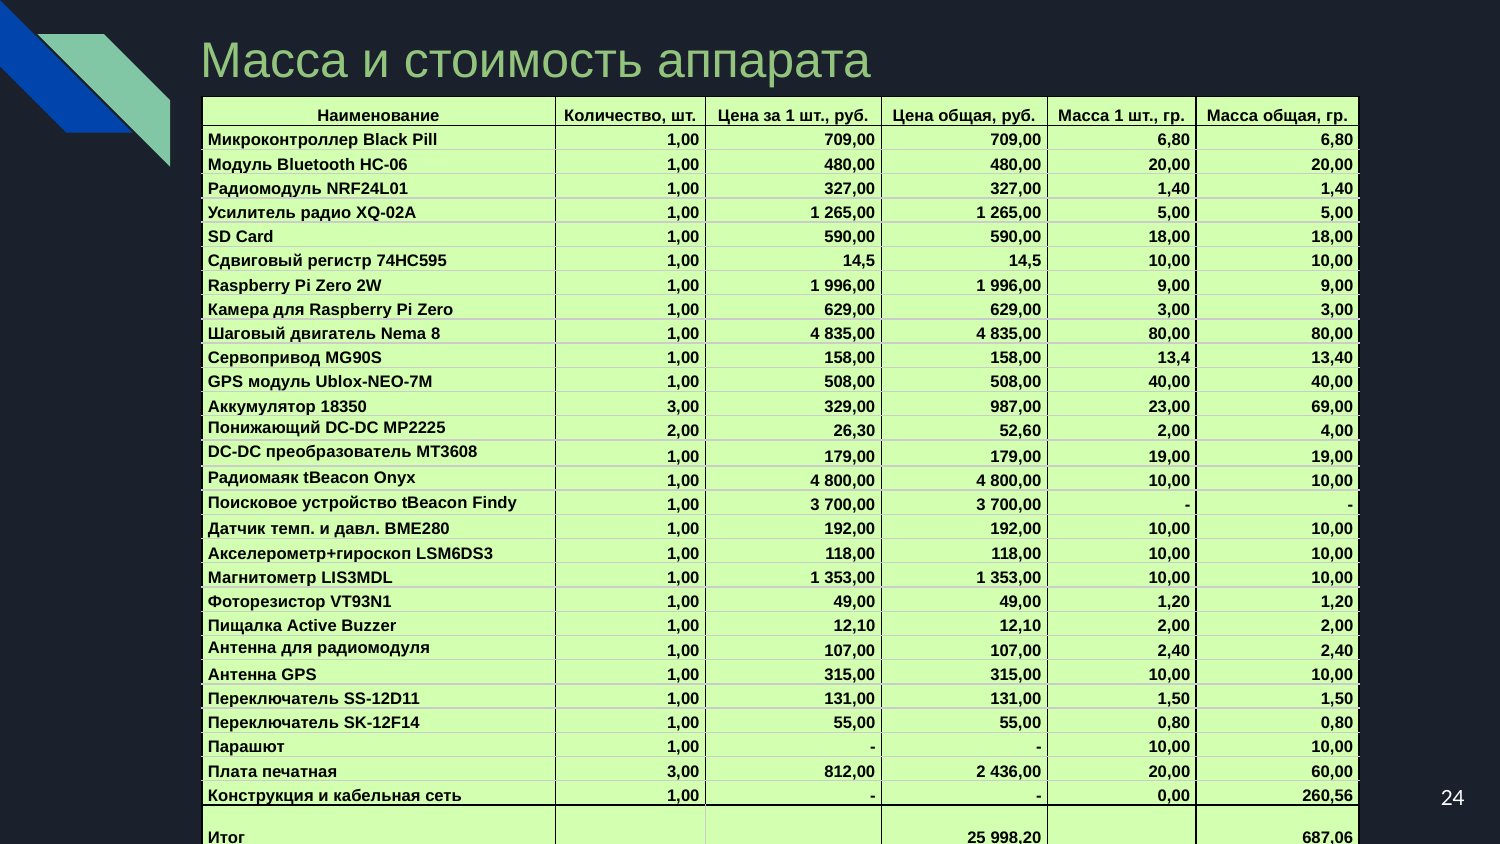

# Масса и стоимость аппарата
| Наименование | Количество, шт. | Цена за 1 шт., руб. | Цена общая, руб. | Масса 1 шт., гр. | Масса общая, гр. |
| --- | --- | --- | --- | --- | --- |
| Микроконтроллер Black Pill | 1,00 | 709,00 | 709,00 | 6,80 | 6,80 |
| Модуль Bluetooth HC-06 | 1,00 | 480,00 | 480,00 | 20,00 | 20,00 |
| Радиомодуль NRF24L01 | 1,00 | 327,00 | 327,00 | 1,40 | 1,40 |
| Усилитель радио XQ-02A | 1,00 | 1 265,00 | 1 265,00 | 5,00 | 5,00 |
| SD Card | 1,00 | 590,00 | 590,00 | 18,00 | 18,00 |
| Сдвиговый регистр 74HC595 | 1,00 | 14,5 | 14,5 | 10,00 | 10,00 |
| Raspberry Pi Zero 2W | 1,00 | 1 996,00 | 1 996,00 | 9,00 | 9,00 |
| Камера для Raspberry Pi Zero | 1,00 | 629,00 | 629,00 | 3,00 | 3,00 |
| Шаговый двигатель Nema 8 | 1,00 | 4 835,00 | 4 835,00 | 80,00 | 80,00 |
| Сервопривод MG90S | 1,00 | 158,00 | 158,00 | 13,4 | 13,40 |
| GPS модуль Ublox-NEO-7M | 1,00 | 508,00 | 508,00 | 40,00 | 40,00 |
| Аккумулятор 18350 | 3,00 | 329,00 | 987,00 | 23,00 | 69,00 |
| Понижающий DC-DC MP2225 | 2,00 | 26,30 | 52,60 | 2,00 | 4,00 |
| DC-DC преобразователь MT3608 | 1,00 | 179,00 | 179,00 | 19,00 | 19,00 |
| Радиомаяк tBeacon Onyx | 1,00 | 4 800,00 | 4 800,00 | 10,00 | 10,00 |
| Поисковое устройство tBeacon Findy | 1,00 | 3 700,00 | 3 700,00 | - | - |
| Датчик темп. и давл. BME280 | 1,00 | 192,00 | 192,00 | 10,00 | 10,00 |
| Акселерометр+гироскоп LSM6DS3 | 1,00 | 118,00 | 118,00 | 10,00 | 10,00 |
| Магнитометр LIS3MDL | 1,00 | 1 353,00 | 1 353,00 | 10,00 | 10,00 |
| Фоторезистор VT93N1 | 1,00 | 49,00 | 49,00 | 1,20 | 1,20 |
| Пищалка Active Buzzer | 1,00 | 12,10 | 12,10 | 2,00 | 2,00 |
| Антенна для радиомодуля | 1,00 | 107,00 | 107,00 | 2,40 | 2,40 |
| Антенна GPS | 1,00 | 315,00 | 315,00 | 10,00 | 10,00 |
| Переключатель SS-12D11 | 1,00 | 131,00 | 131,00 | 1,50 | 1,50 |
| Переключатель SK-12F14 | 1,00 | 55,00 | 55,00 | 0,80 | 0,80 |
| Парашют | 1,00 | - | - | 10,00 | 10,00 |
| Плата печатная | 3,00 | 812,00 | 2 436,00 | 20,00 | 60,00 |
| Конструкция и кабельная сеть | 1,00 | - | - | 0,00 | 260,56 |
| Итог |  |  | 25 998,20 |  | 687,06 |
24